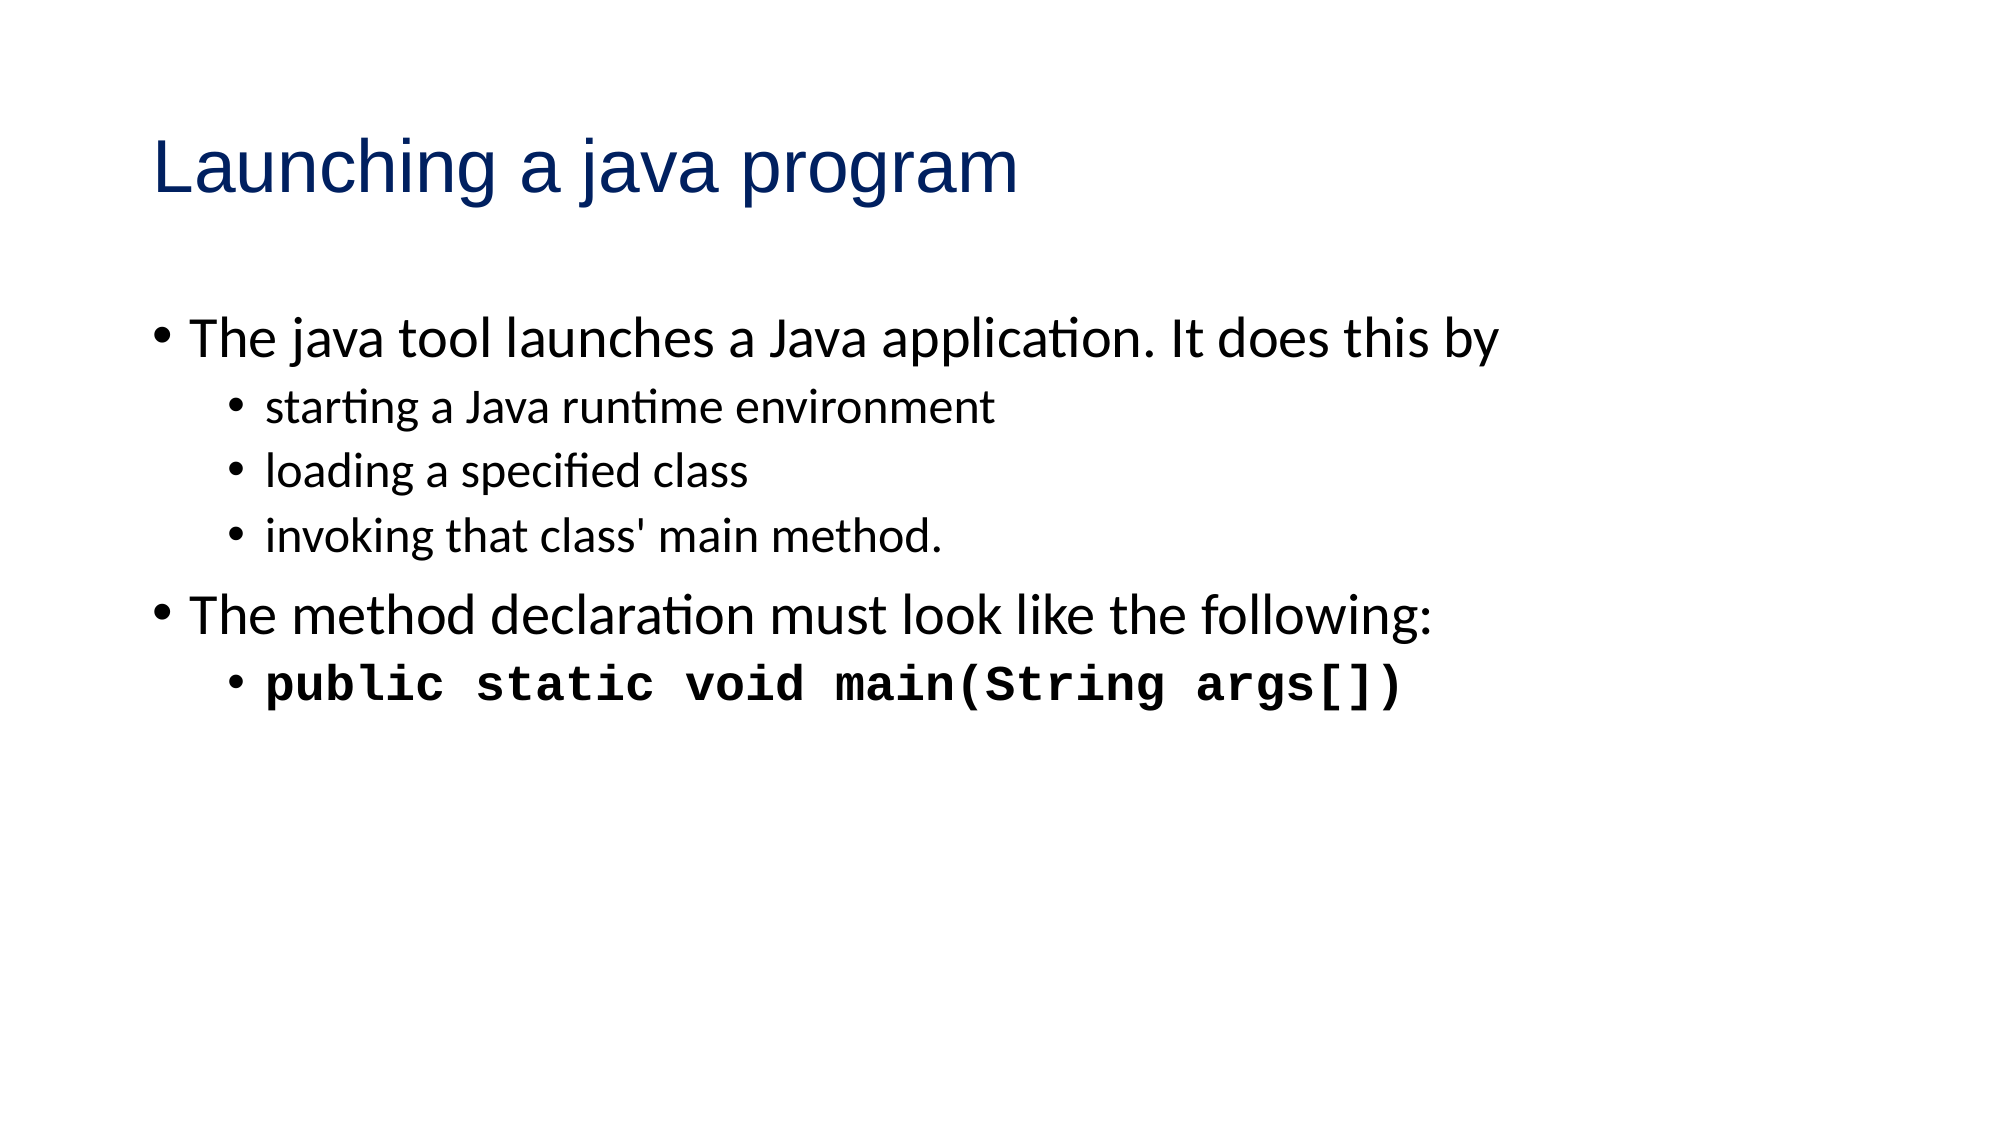

# Launching a java program
The java tool launches a Java application. It does this by
starting a Java runtime environment
loading a specified class
invoking that class' main method.
The method declaration must look like the following:
public static void main(String args[])